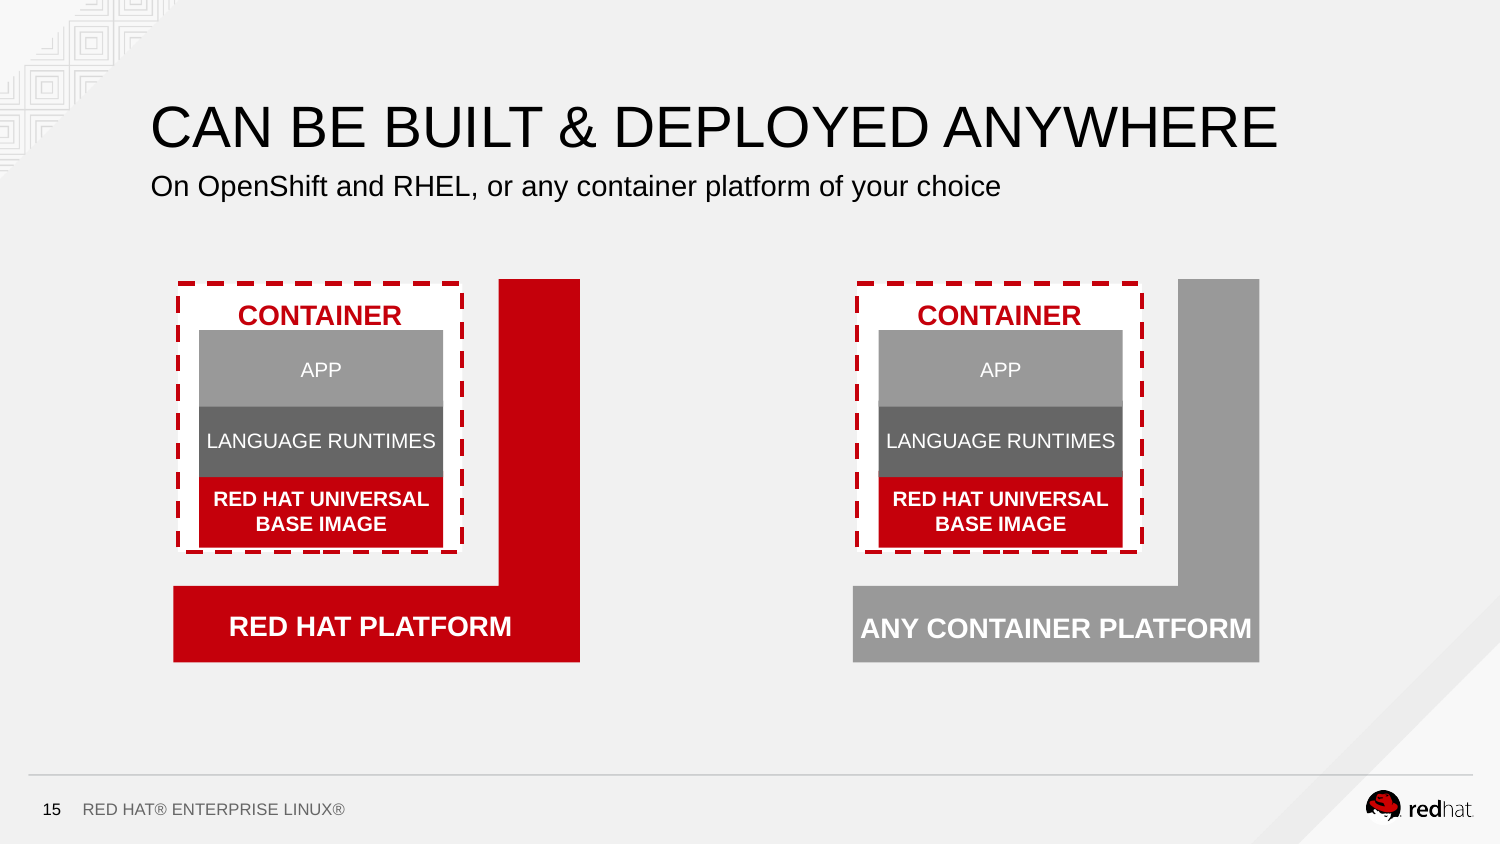

# CAN BE BUILT & DEPLOYED ANYWHERE
On OpenShift and RHEL, or any container platform of your choice

RED HAT PLATFORM

ANY CONTAINER PLATFORM
CONTAINER
APP
LANGUAGE RUNTIMES
RED HAT UNIVERSAL BASE IMAGE
CONTAINER
APP
LANGUAGE RUNTIMES
RED HAT UNIVERSAL BASE IMAGE
15